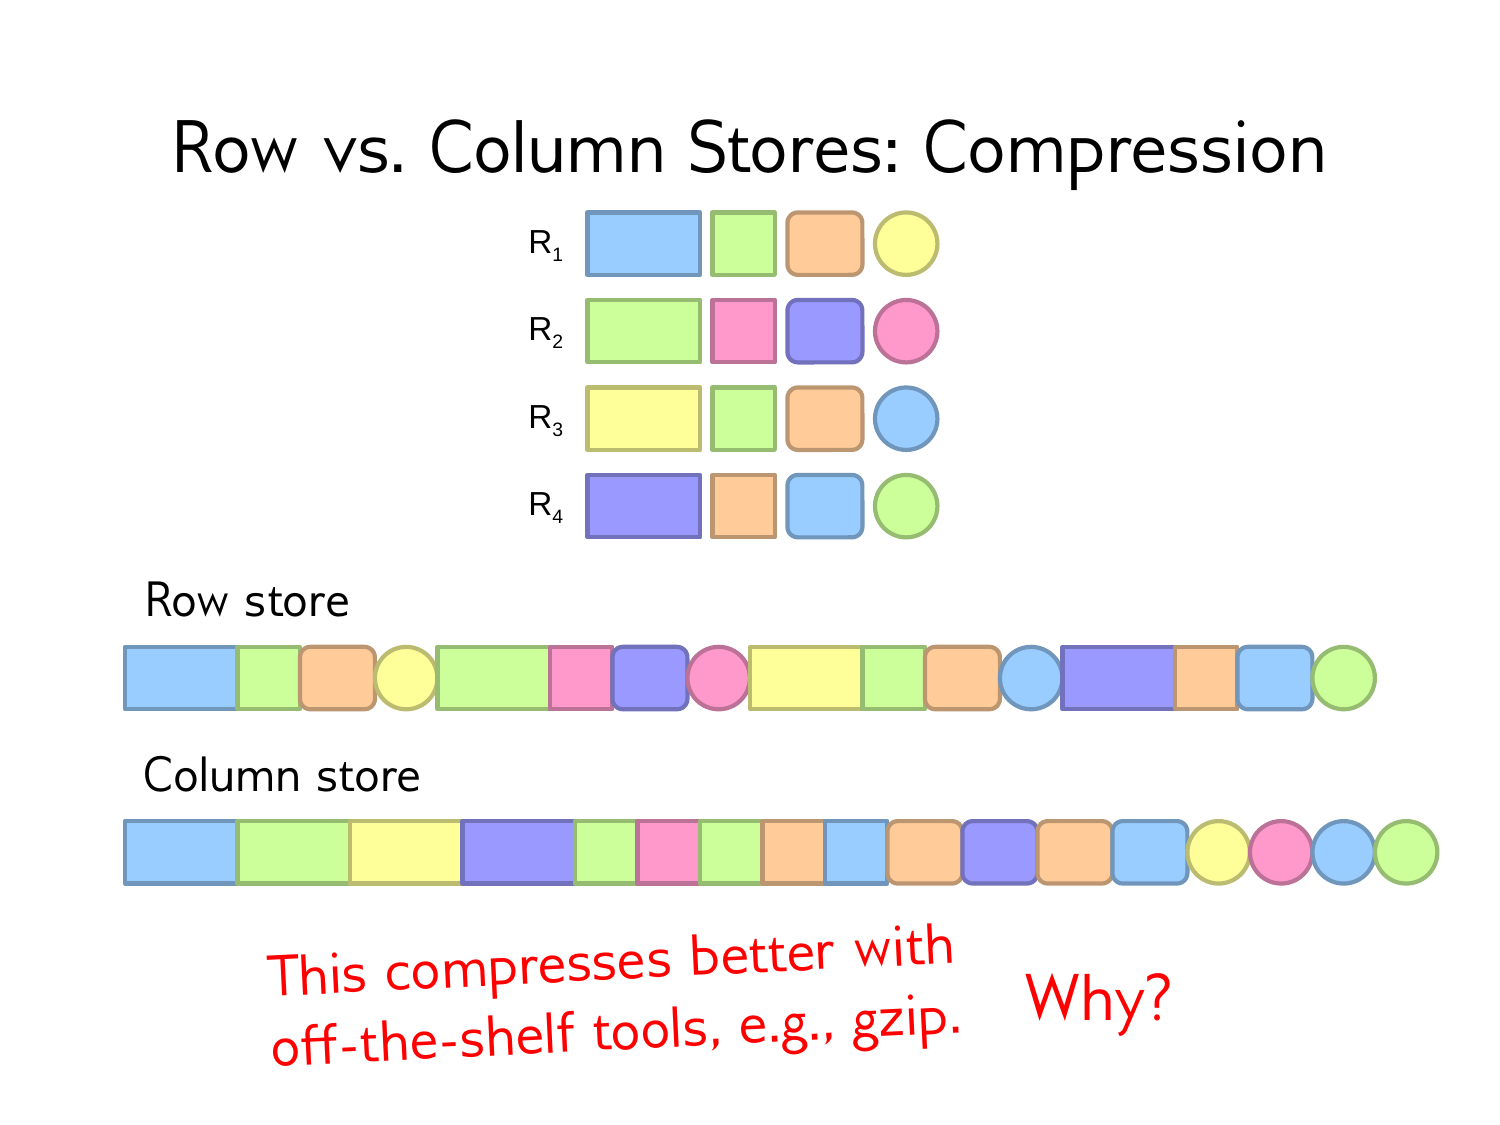

Row vs. Column Stores: Compression
R1

R2

R3

R4

Row store

Column store

This compresses better with
off-the-shelf tools, e.g., gzip.
Why?